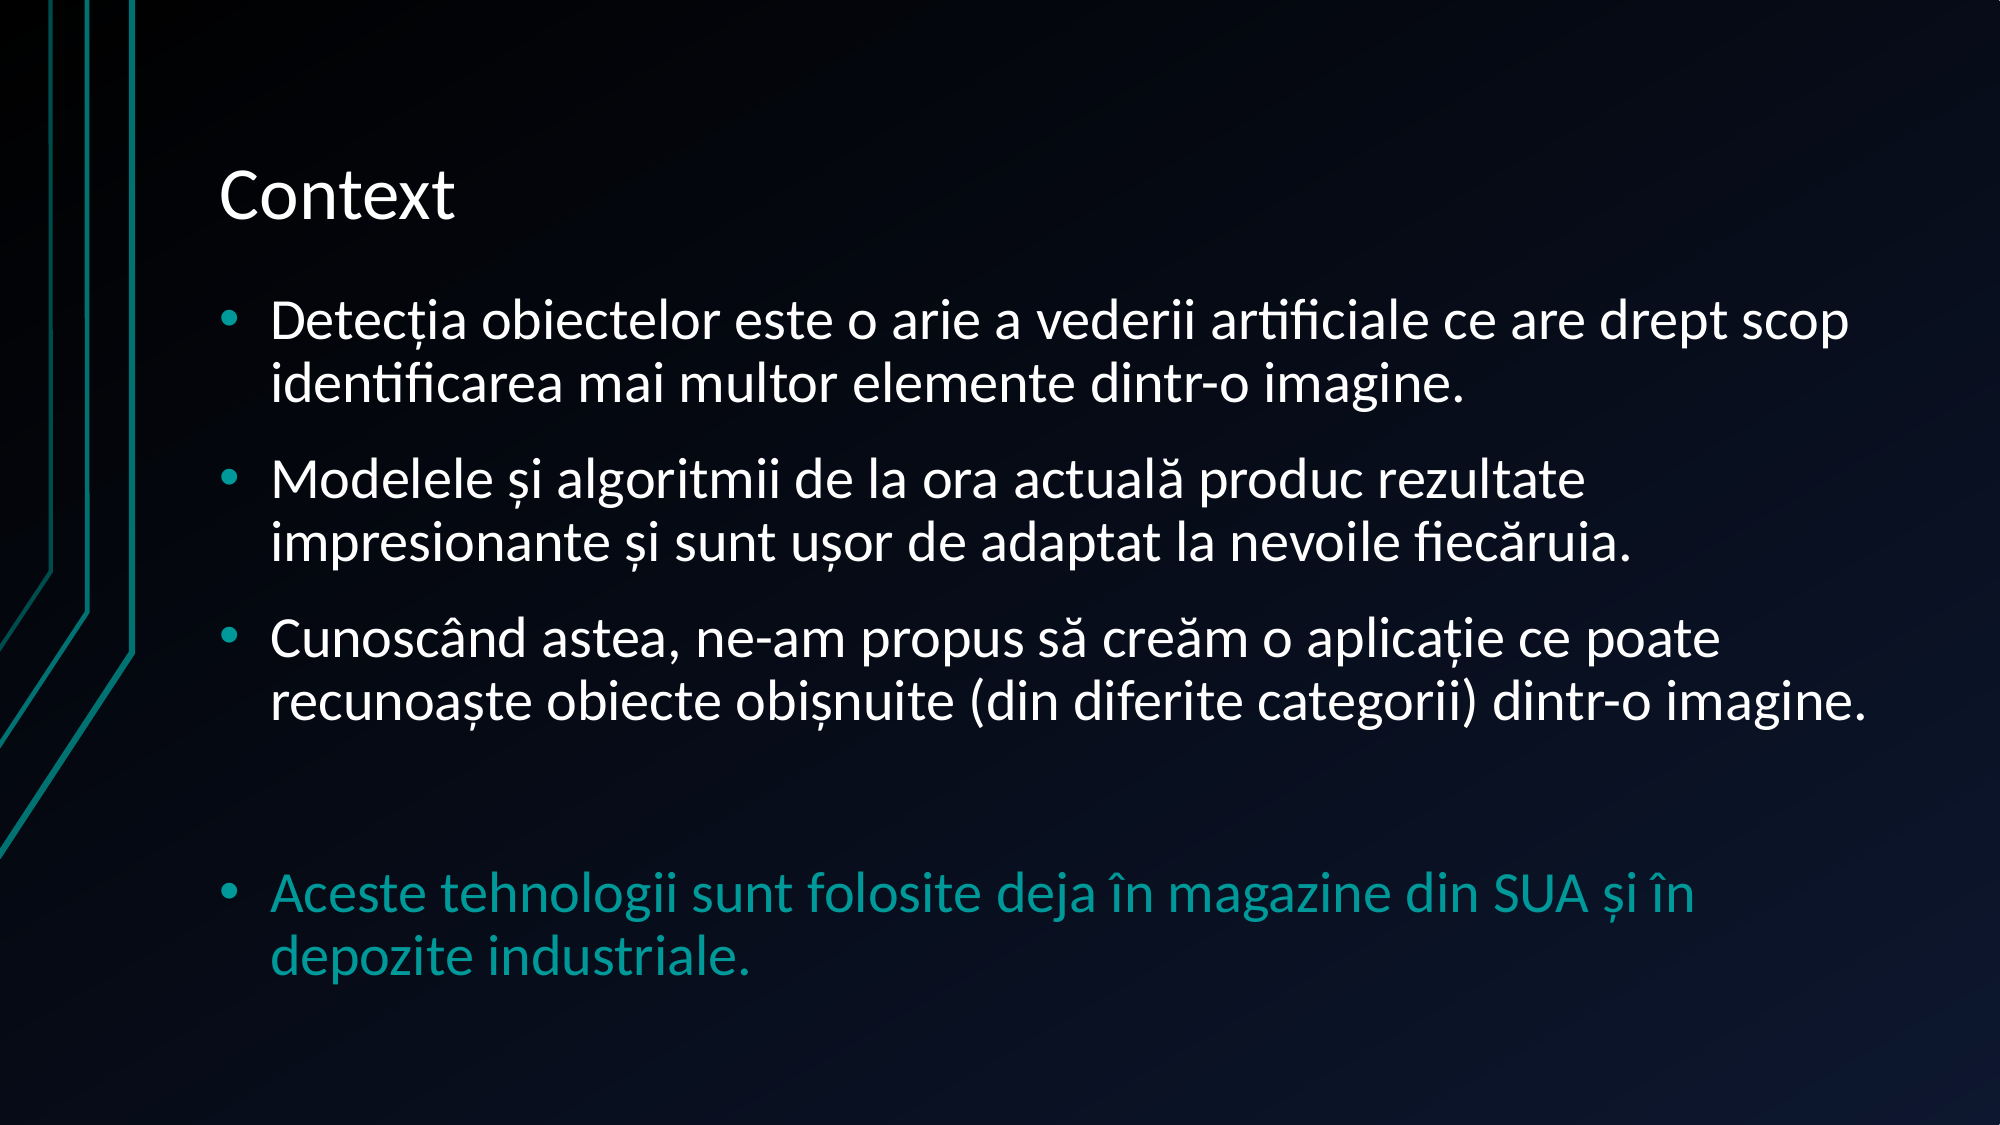

# Context
Detecția obiectelor este o arie a vederii artificiale ce are drept scop identificarea mai multor elemente dintr-o imagine.
Modelele și algoritmii de la ora actuală produc rezultate impresionante și sunt ușor de adaptat la nevoile fiecăruia.
Cunoscând astea, ne-am propus să creăm o aplicație ce poate recunoaște obiecte obișnuite (din diferite categorii) dintr-o imagine.

Aceste tehnologii sunt folosite deja în magazine din SUA și în depozite industriale.